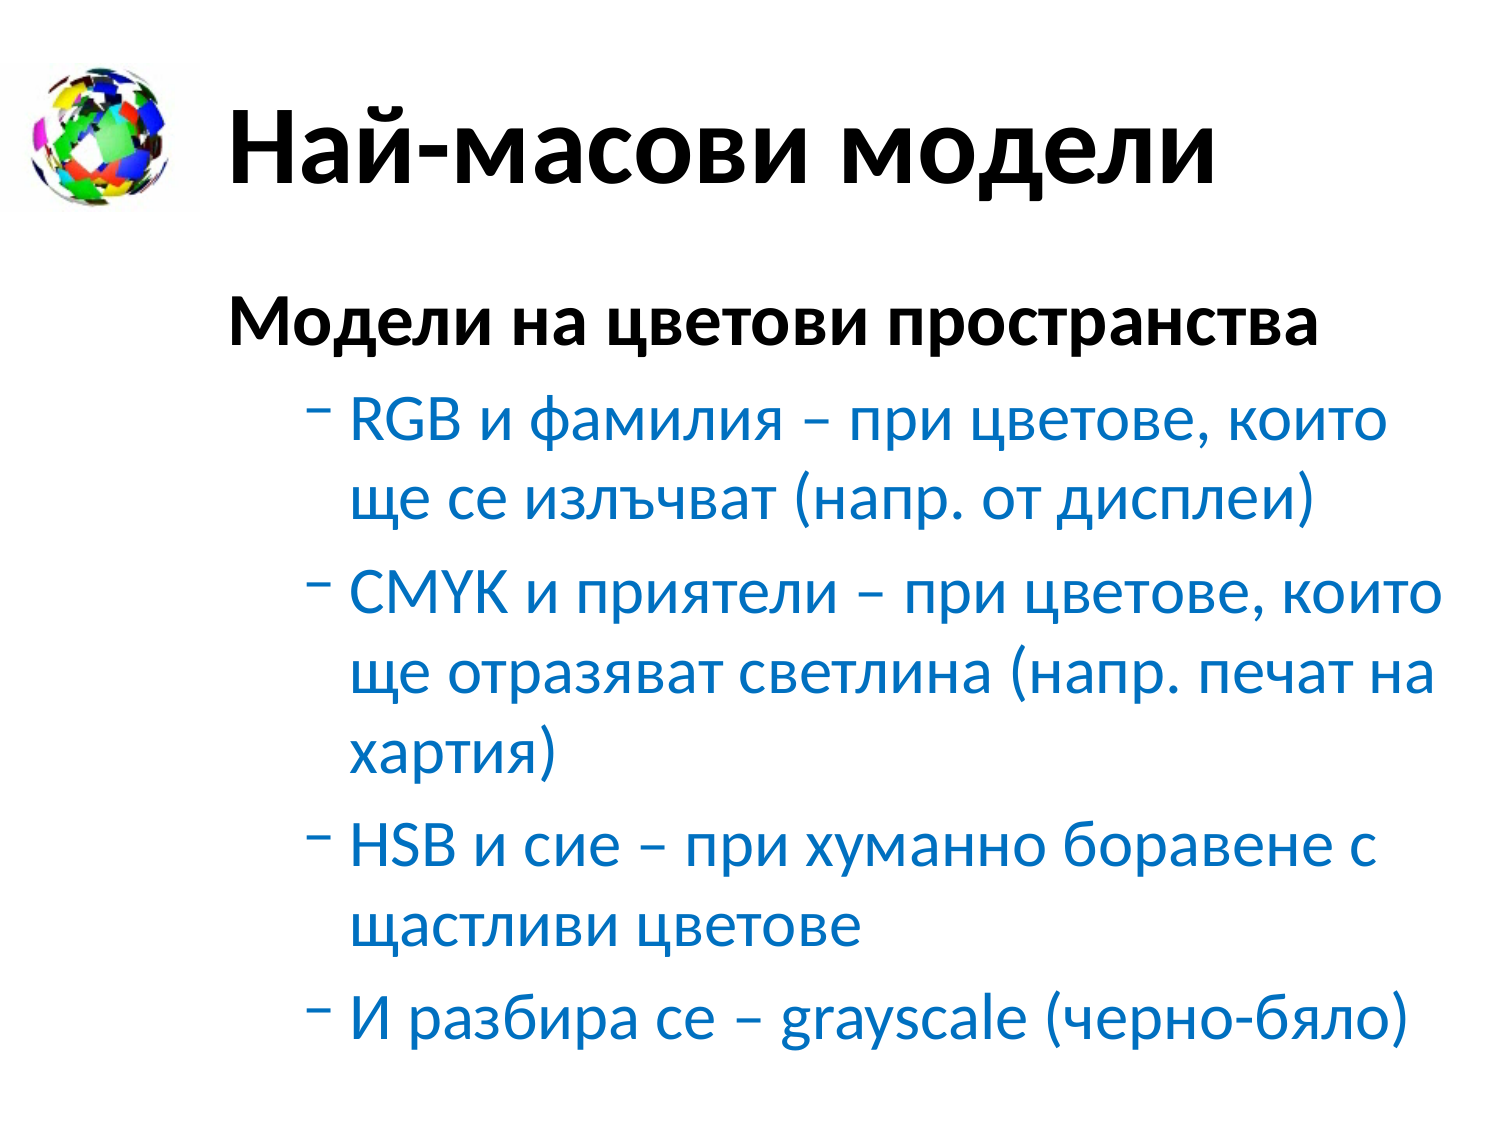

# Най-масови модели
Модели на цветови пространства
RGB и фамилия – при цветове, които ще се излъчват (напр. от дисплеи)
CMYK и приятели – при цветове, които ще отразяват светлина (напр. печат на хартия)
HSB и сие – при хуманно боравене с щастливи цветове
И разбира се – grayscale (черно-бяло)